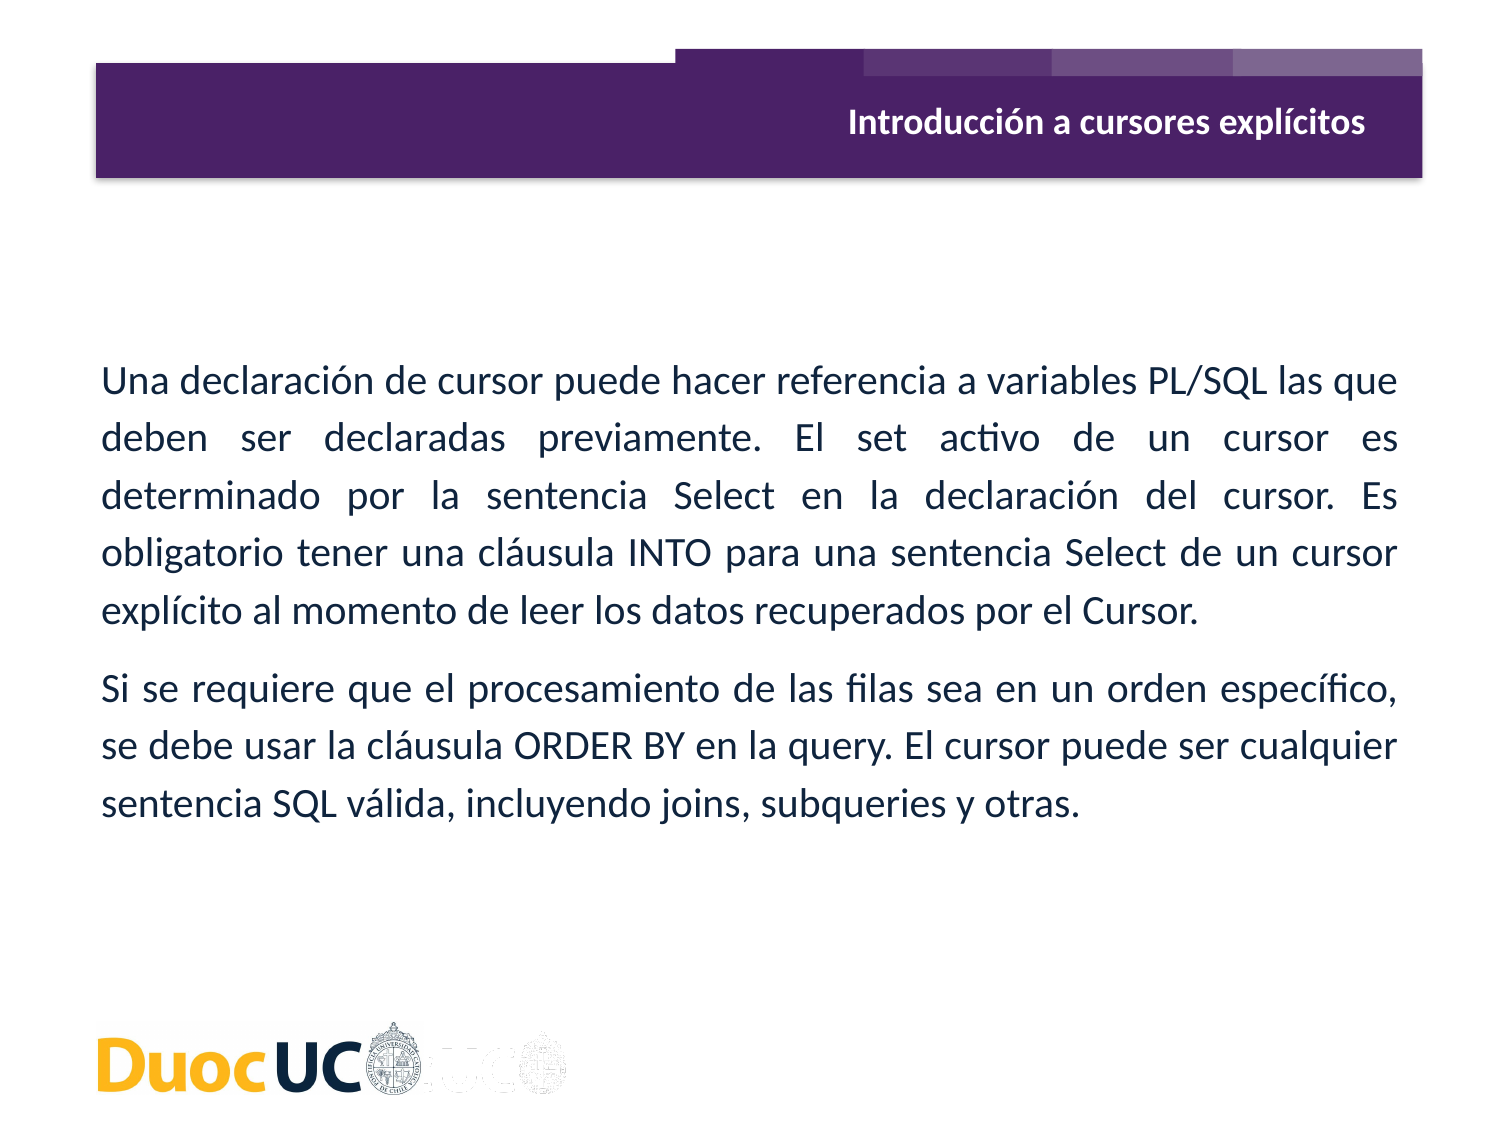

Introducción a cursores explícitos

Una declaración de cursor puede hacer referencia a variables PL/SQL las que deben ser declaradas previamente. El set activo de un cursor es determinado por la sentencia Select en la declaración del cursor. Es obligatorio tener una cláusula INTO para una sentencia Select de un cursor explícito al momento de leer los datos recuperados por el Cursor.
Si se requiere que el procesamiento de las filas sea en un orden específico, se debe usar la cláusula ORDER BY en la query. El cursor puede ser cualquier sentencia SQL válida, incluyendo joins, subqueries y otras.